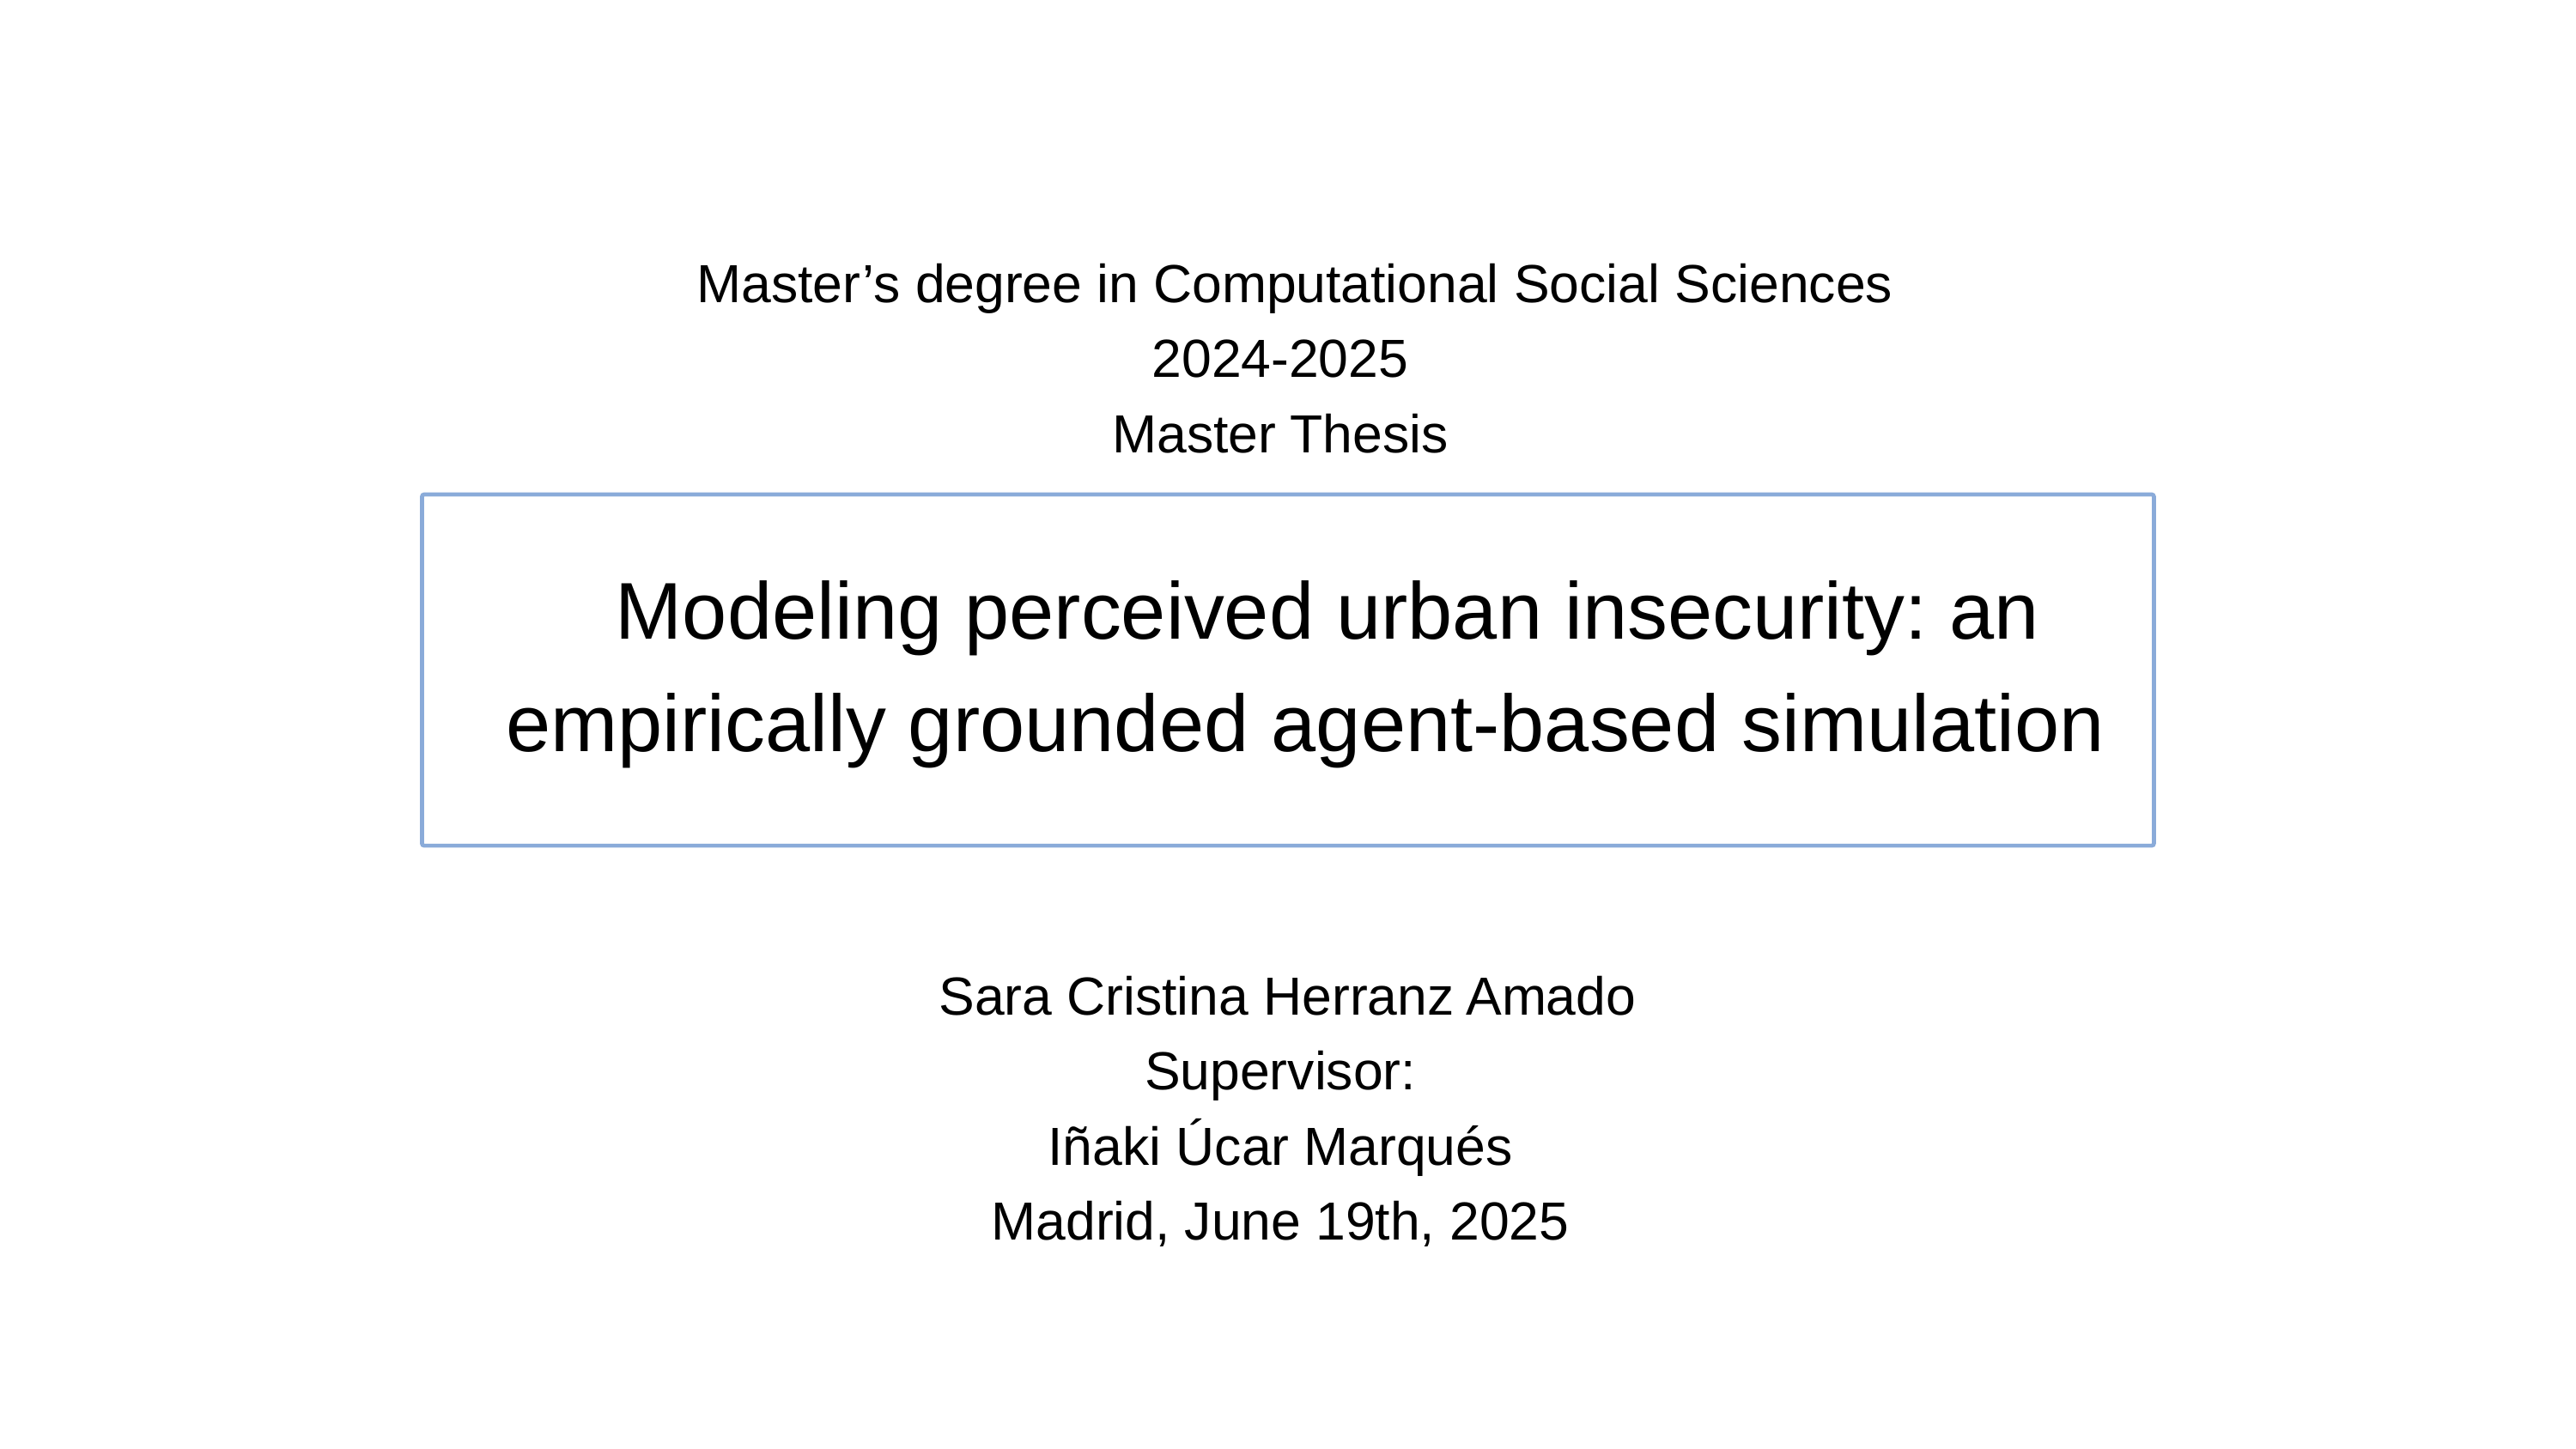

Master’s degree in Computational Social Sciences 2024-2025
Master Thesis

 Modeling perceived urban insecurity: an empirically grounded agent-based simulation

 Sara Cristina Herranz Amado
Supervisor:
Iñaki Úcar Marqués
Madrid, June 19th, 2025